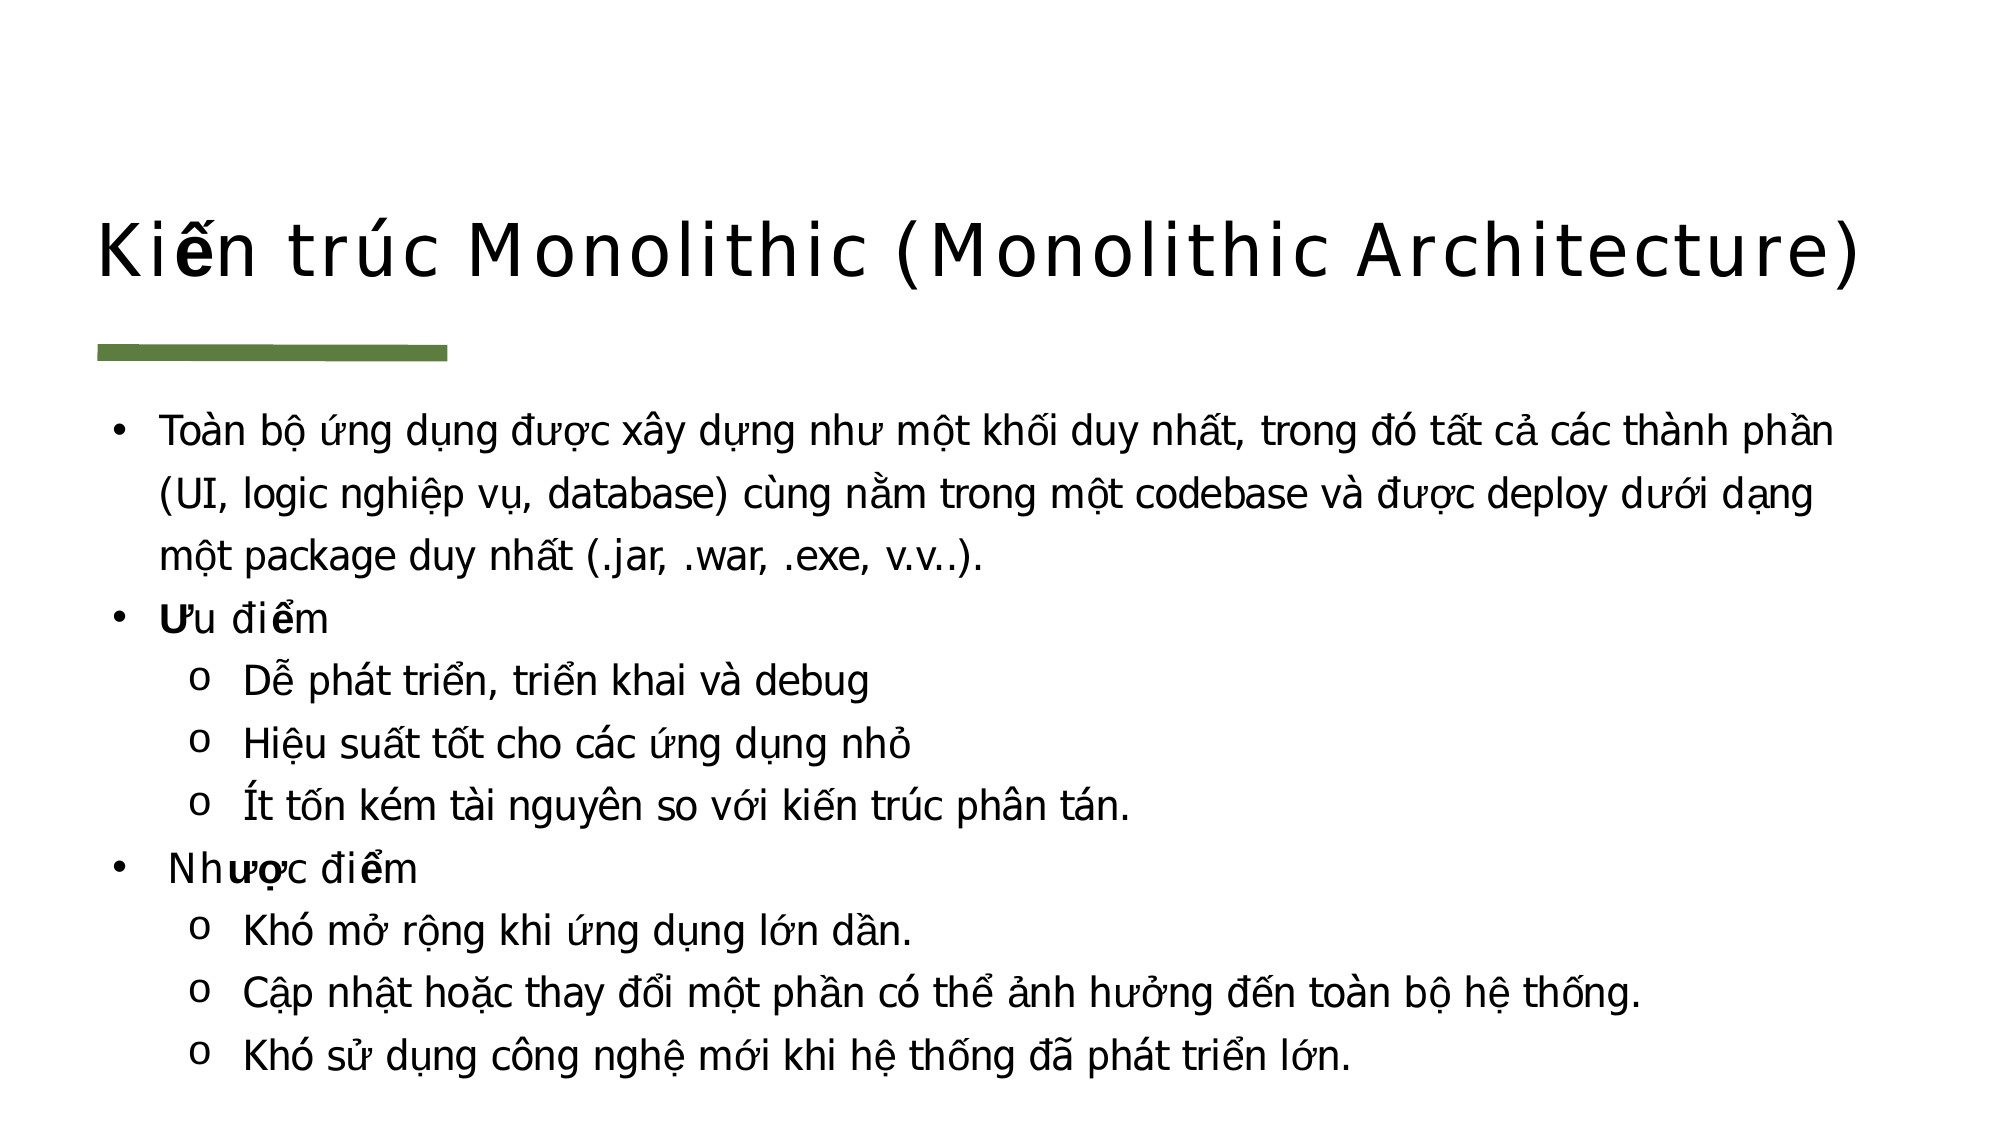

# Kiến trúc Monolithic (Monolithic Architecture)
Toàn bộ ứng dụng được xây dựng như một khối duy nhất, trong đó tất cả các thành phần (UI, logic nghiệp vụ, database) cùng nằm trong một codebase và được deploy dưới dạng một package duy nhất (.jar, .war, .exe, v.v..).
Ưu điểm
Dễ phát triển, triển khai và debug
Hiệu suất tốt cho các ứng dụng nhỏ
Ít tốn kém tài nguyên so với kiến trúc phân tán.
Nhược điểm
Khó mở rộng khi ứng dụng lớn dần.
Cập nhật hoặc thay đổi một phần có thể ảnh hưởng đến toàn bộ hệ thống.
Khó sử dụng công nghệ mới khi hệ thống đã phát triển lớn.